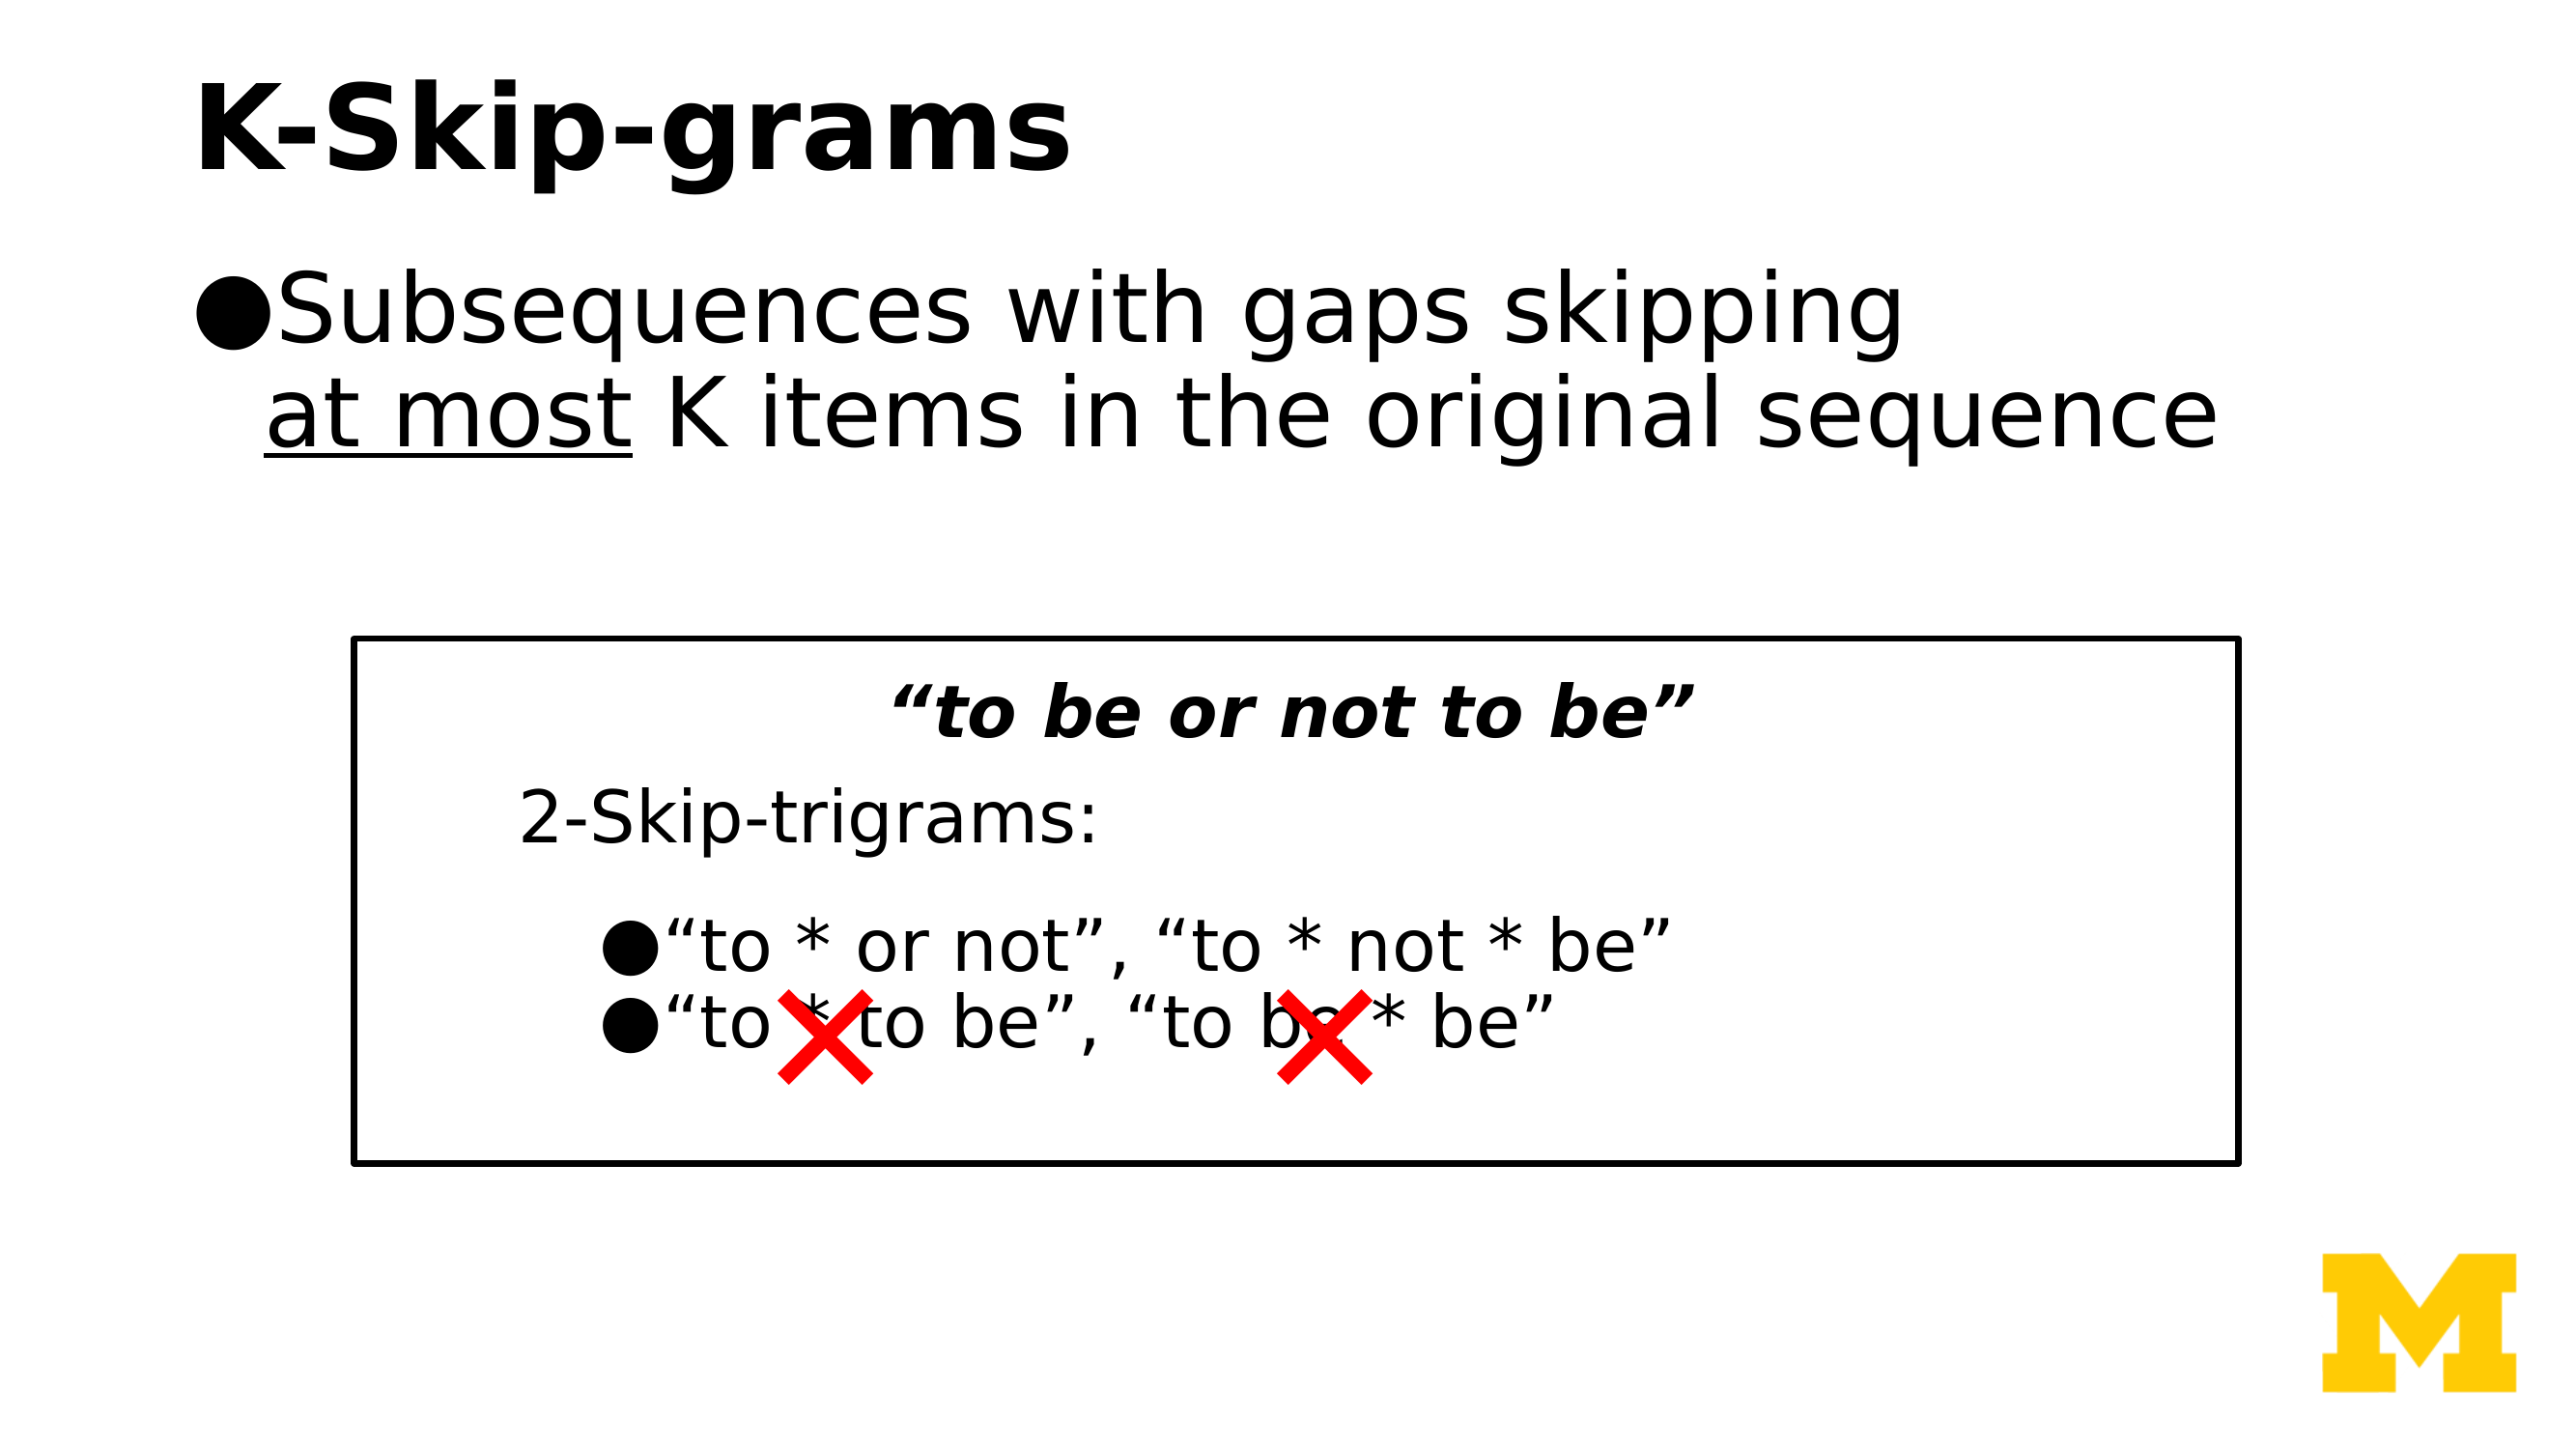

# K-Skip-grams
Subsequences with gaps skipping
at most K items in the original sequence
“to be or not to be”
2-Skip-trigrams:
“to * or not”, “to * not * be”
“to * to be”, “to be * be”

✗
✗